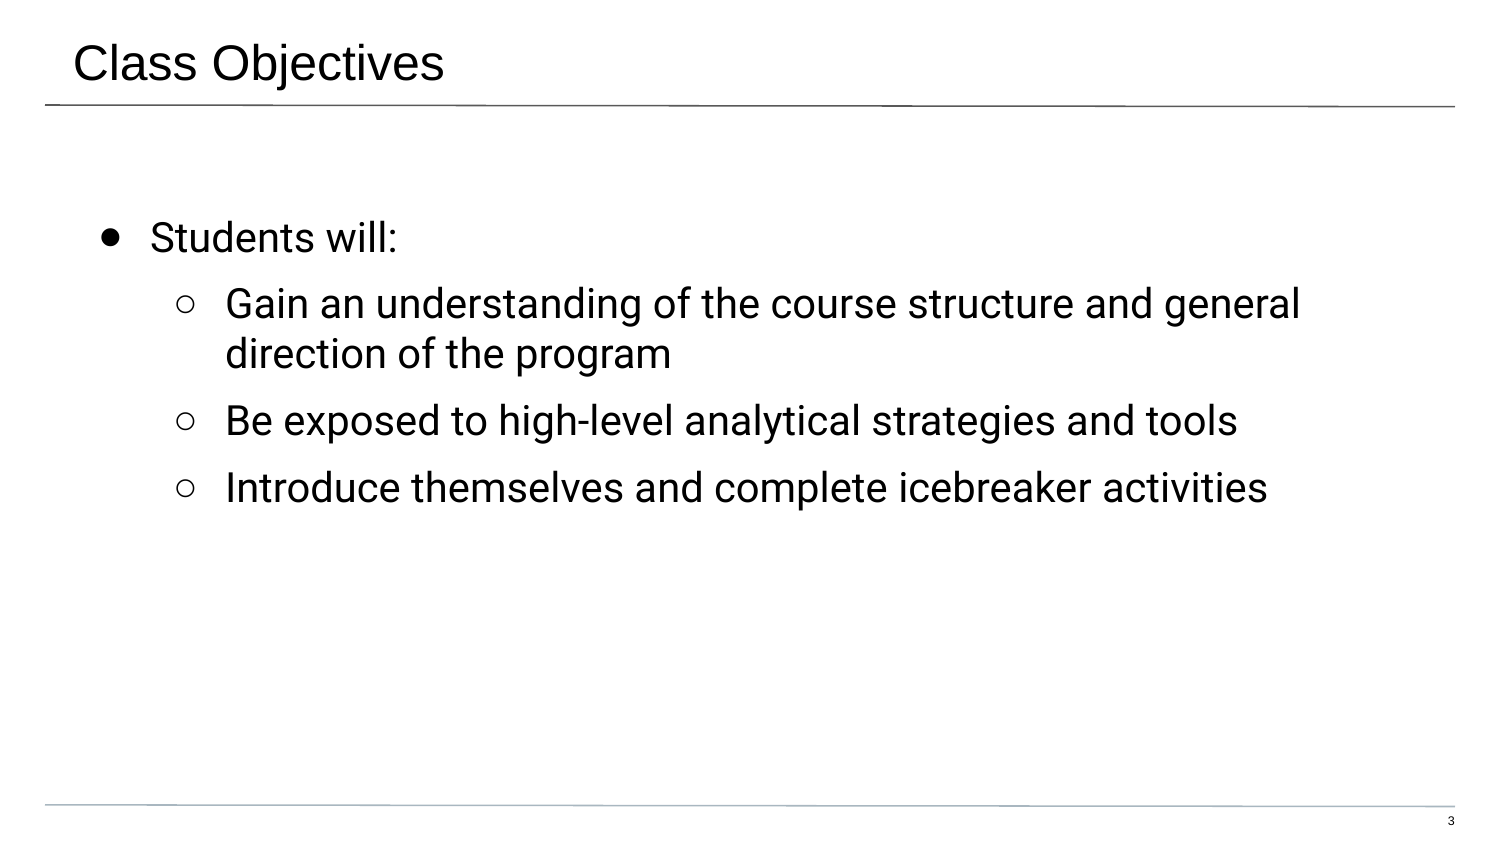

# Class Objectives
Students will:
Gain an understanding of the course structure and general direction of the program
Be exposed to high-level analytical strategies and tools
Introduce themselves and complete icebreaker activities

3